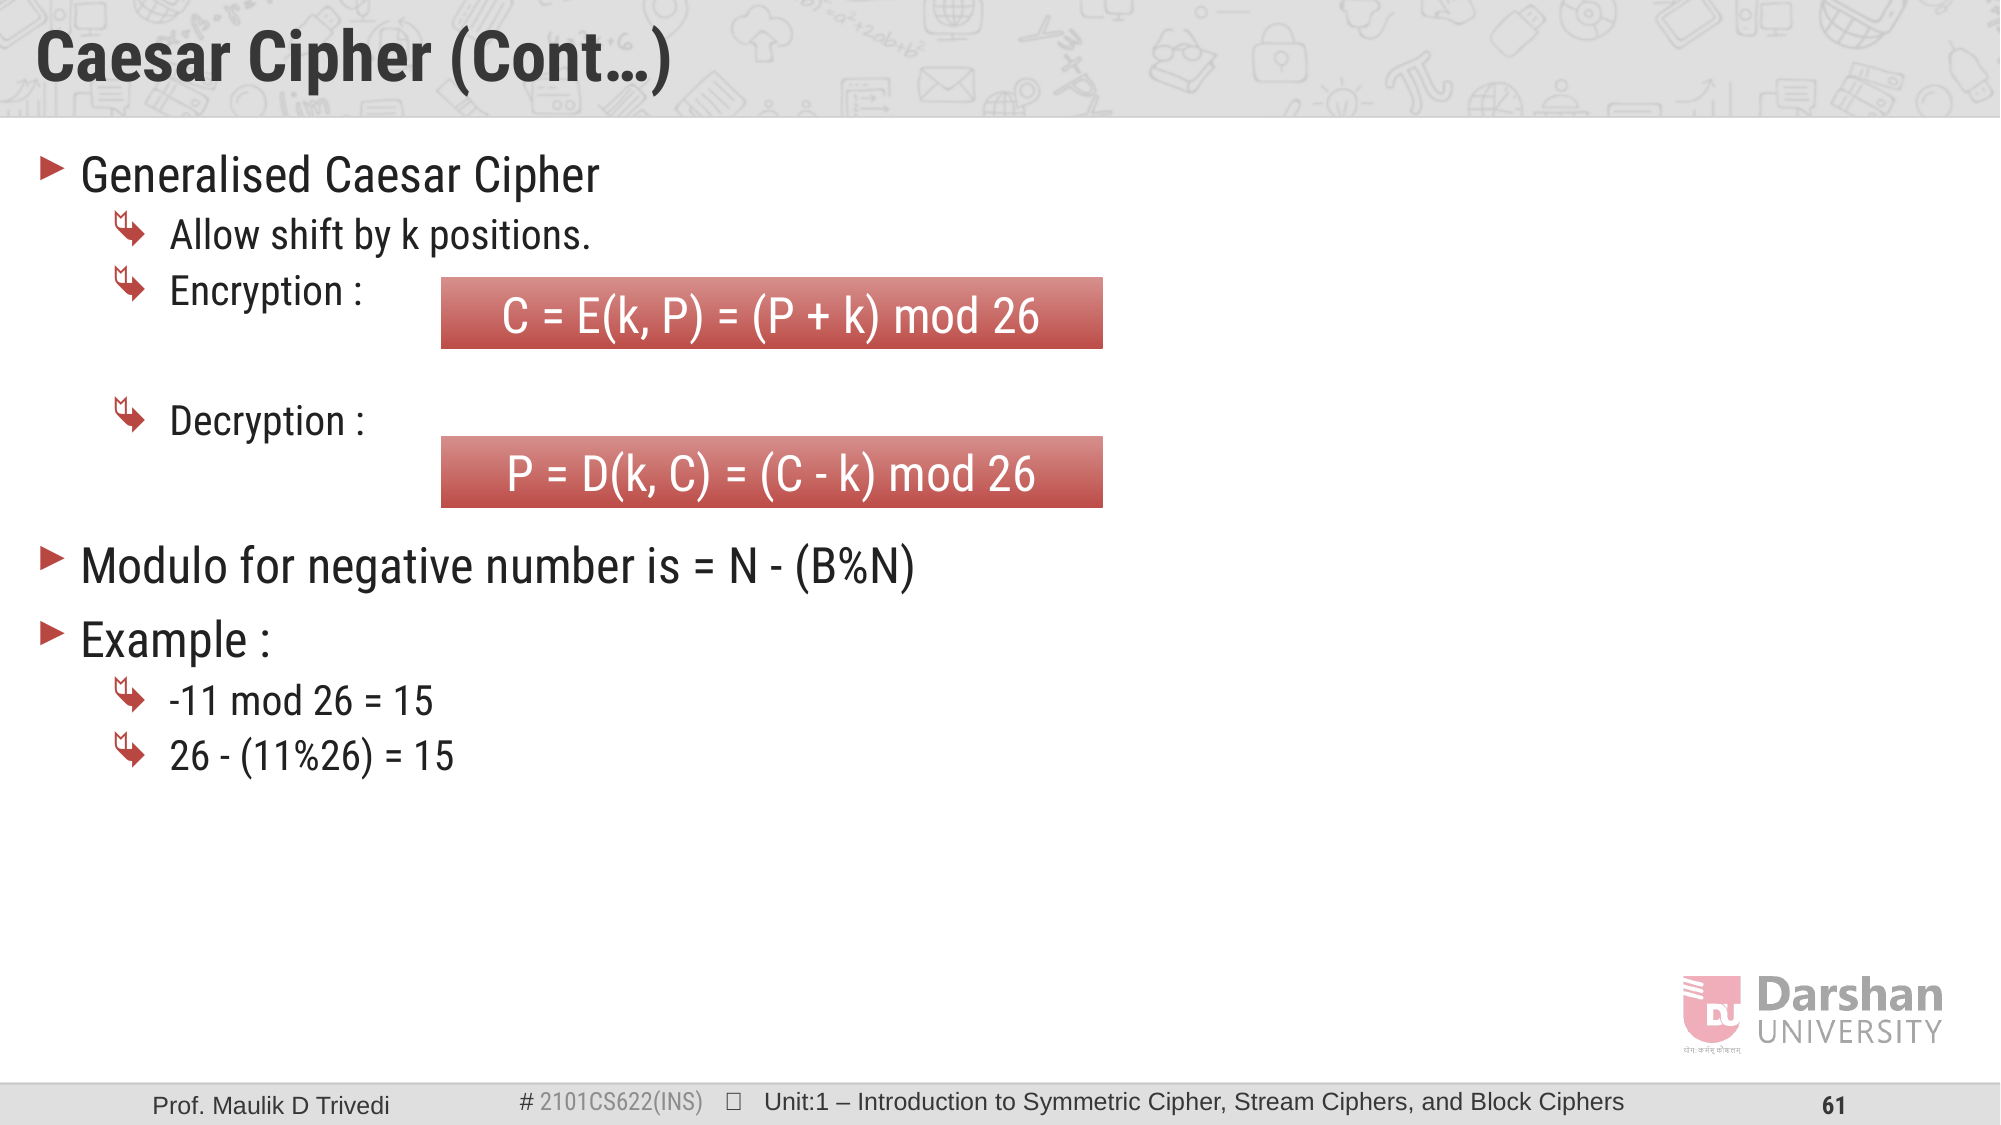

# Caesar Cipher (Cont…)
Generalised Caesar Cipher
Allow shift by k positions.
Encryption :

Decryption :

Modulo for negative number is = N - (B%N)
Example :
-11 mod 26 = 15
26 - (11%26) = 15
C = E(k, P) = (P + k) mod 26
P = D(k, C) = (C - k) mod 26